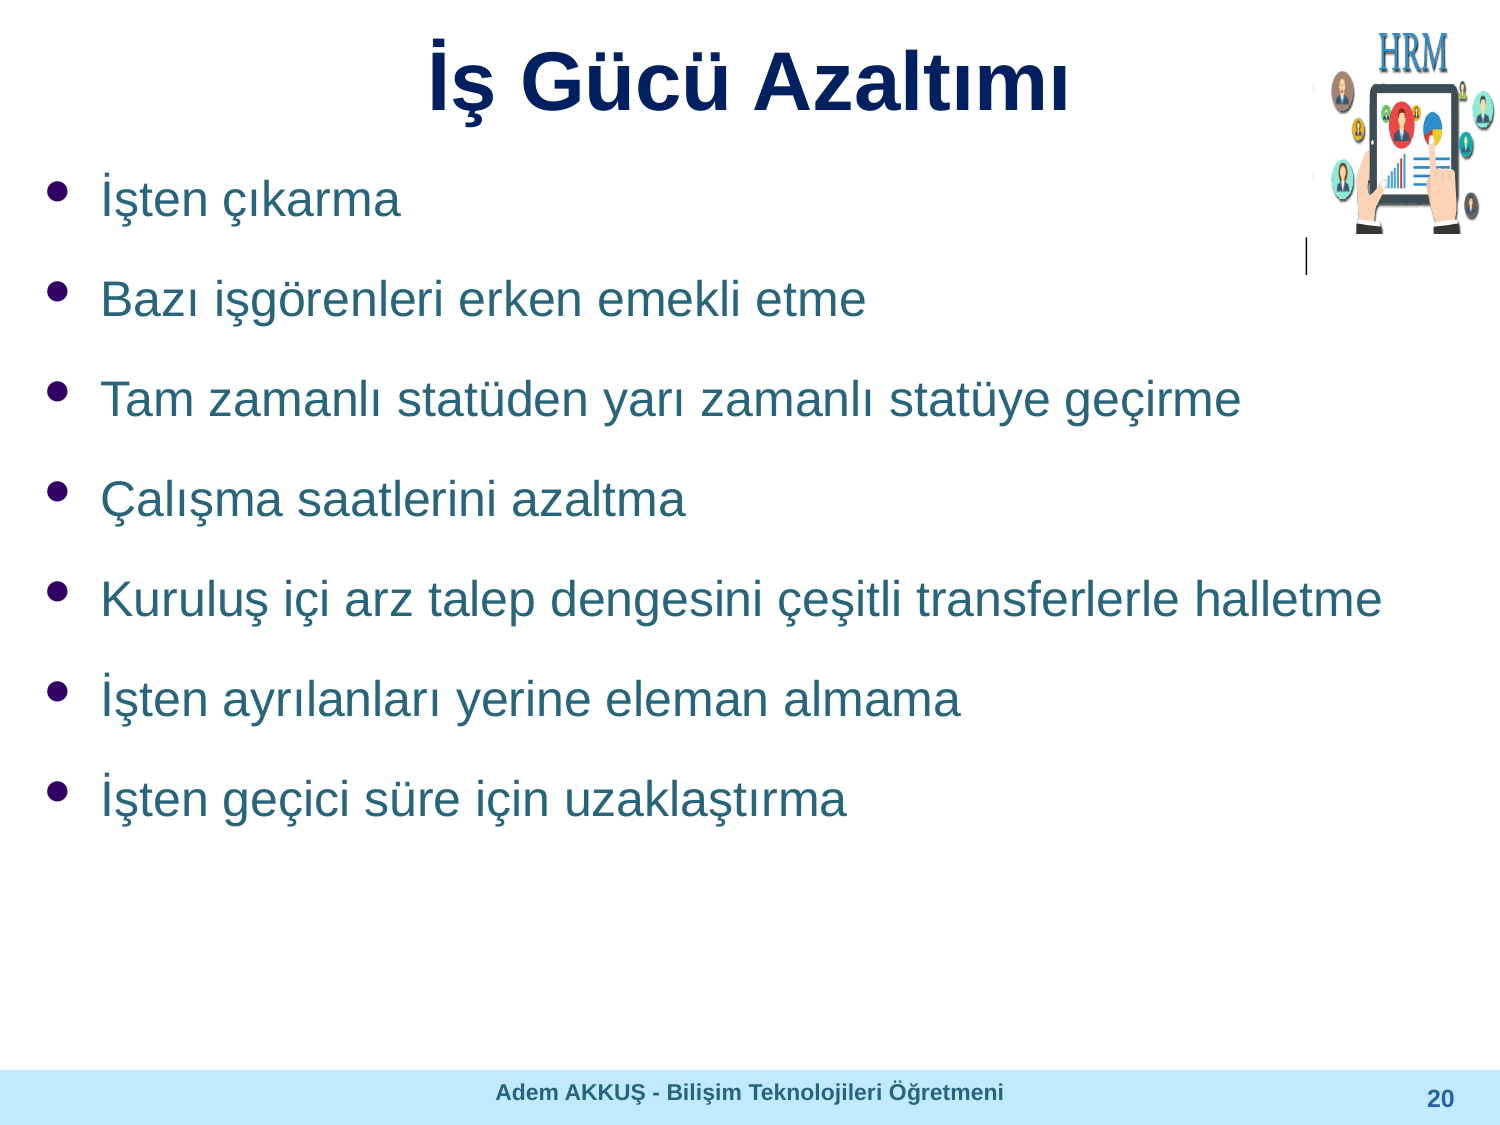

İş Gücü Azaltımı
İşten çıkarma
Bazı işgörenleri erken emekli etme
Tam zamanlı statüden yarı zamanlı statüye geçirme
Çalışma saatlerini azaltma
Kuruluş içi arz talep dengesini çeşitli transferlerle halletme
İşten ayrılanları yerine eleman almama
İşten geçici süre için uzaklaştırma
Adem AKKUŞ - Bilişim Teknolojileri Öğretmeni
20